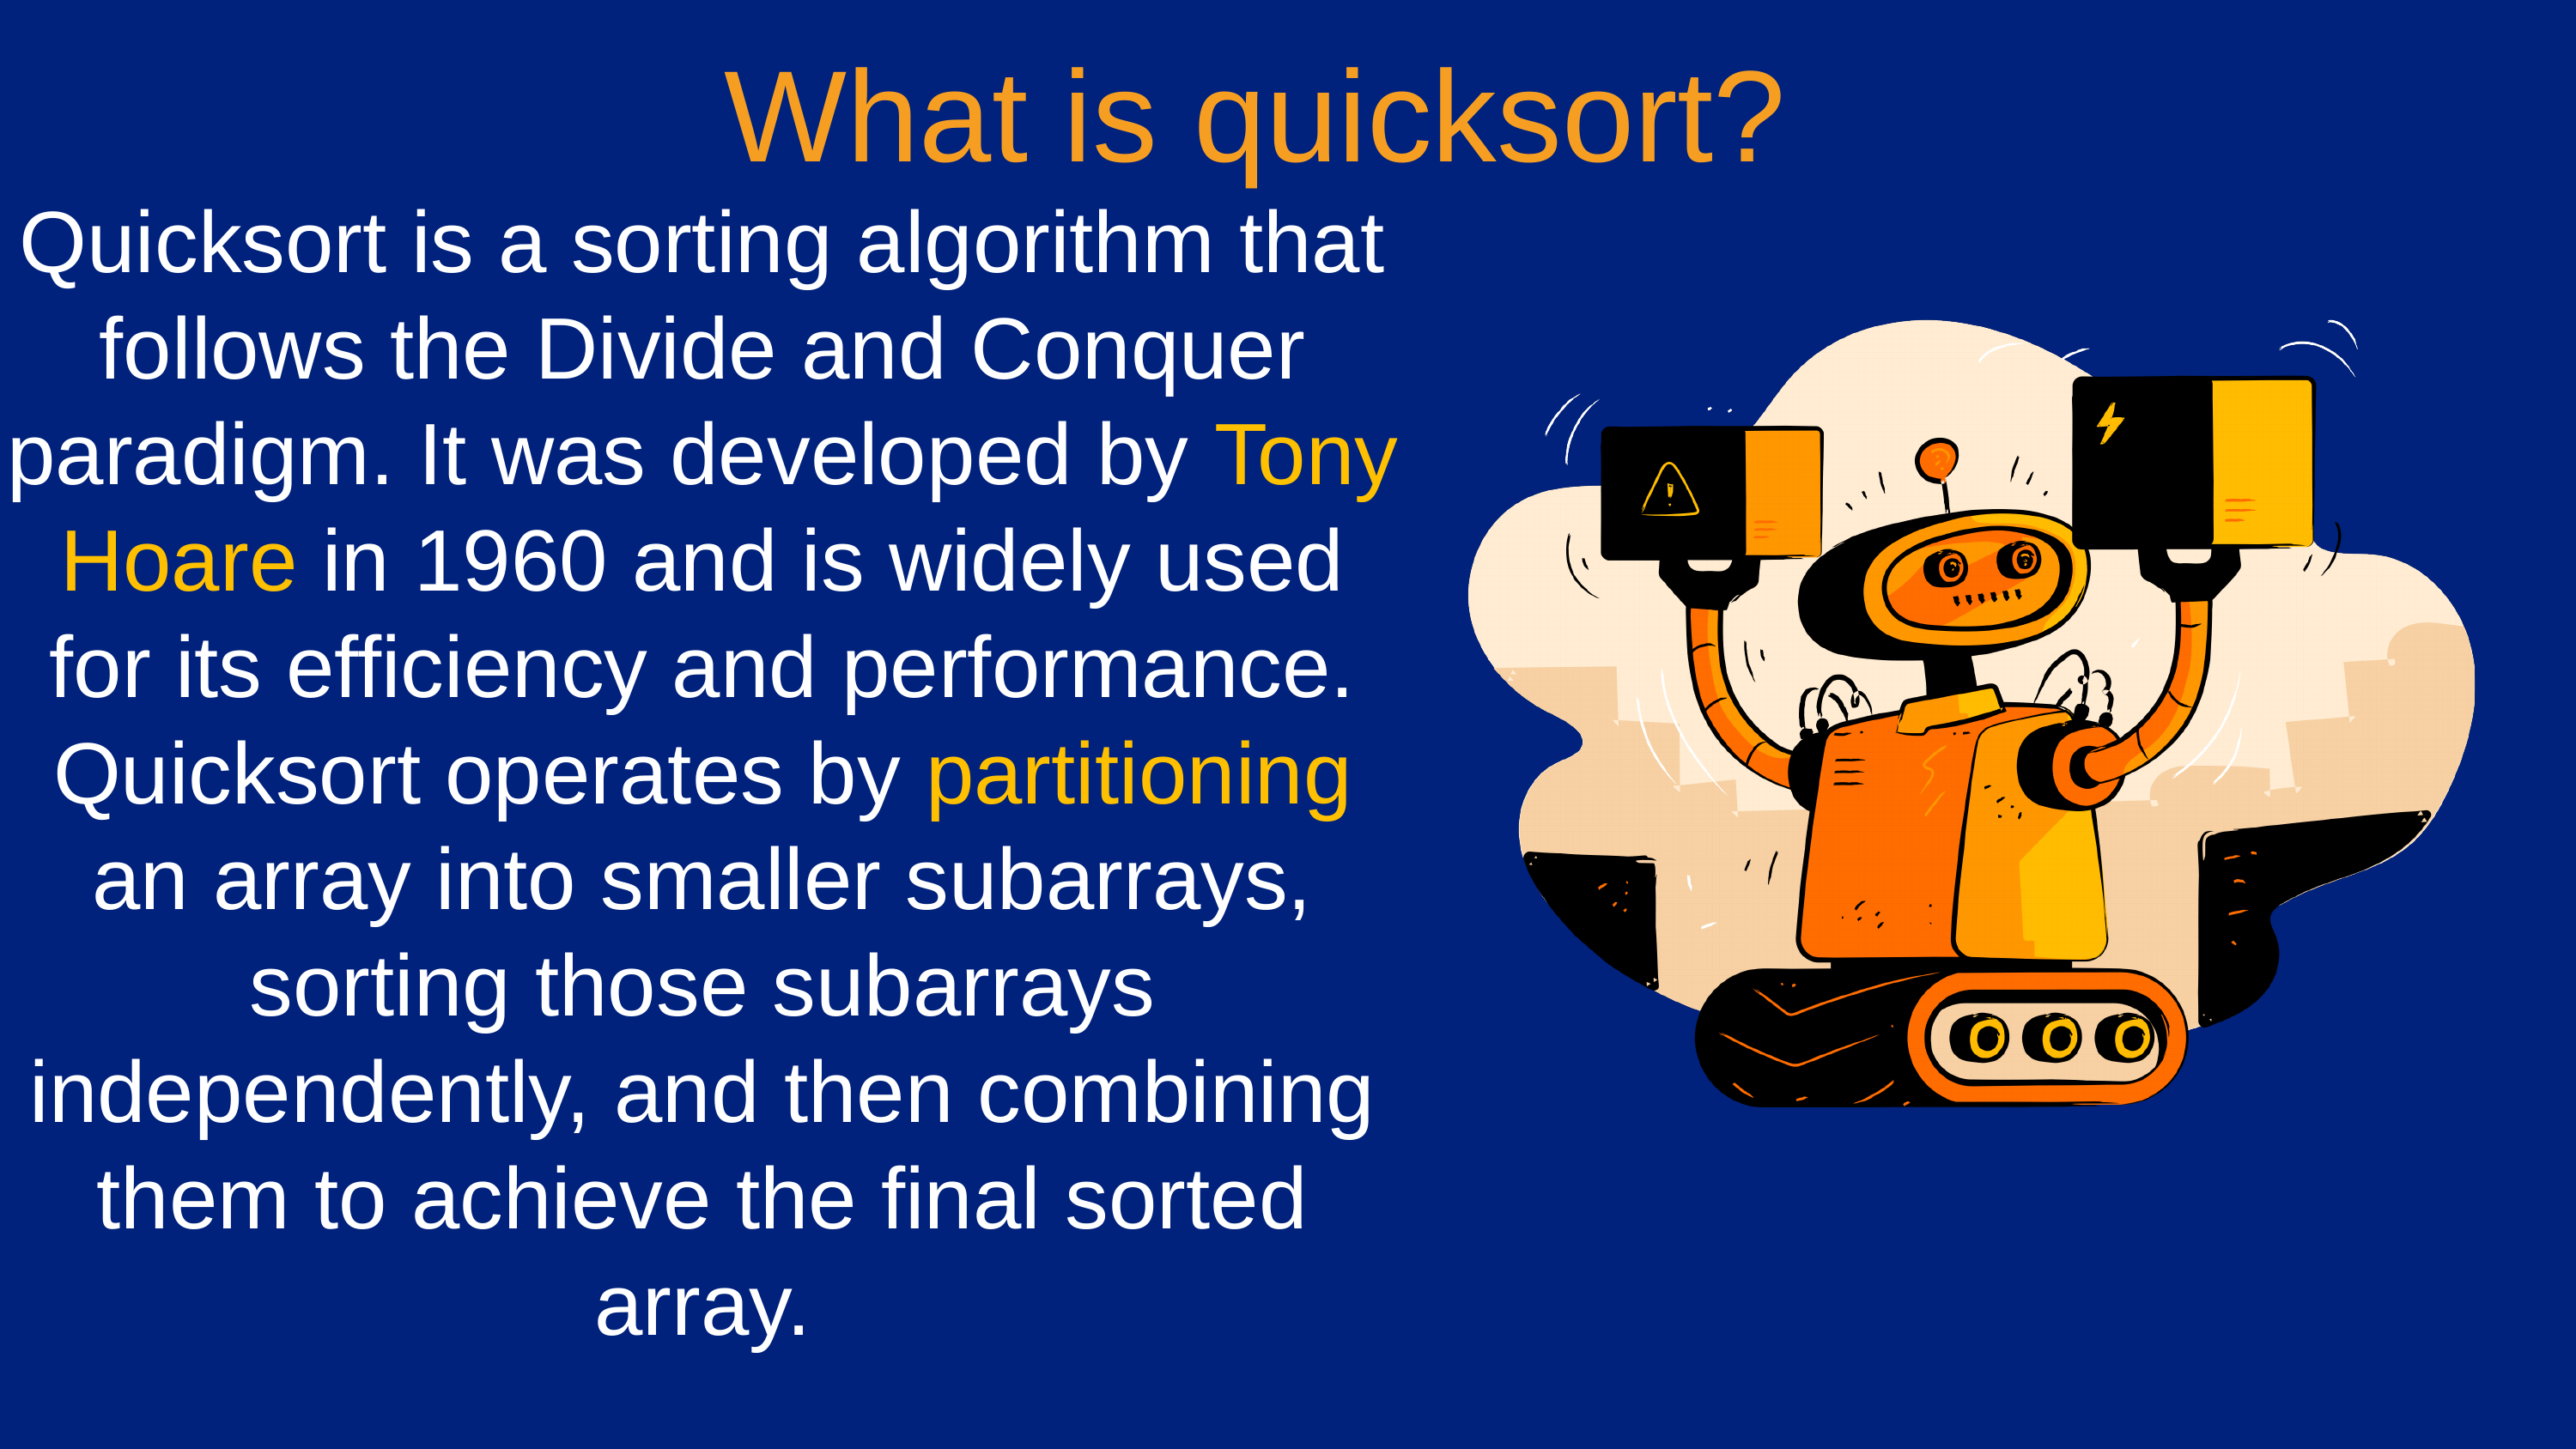

What is quicksort?
Quicksort is a sorting algorithm that follows the Divide and Conquer paradigm. It was developed by Tony Hoare in 1960 and is widely used for its efficiency and performance. Quicksort operates by partitioning an array into smaller subarrays, sorting those subarrays independently, and then combining them to achieve the final sorted array.